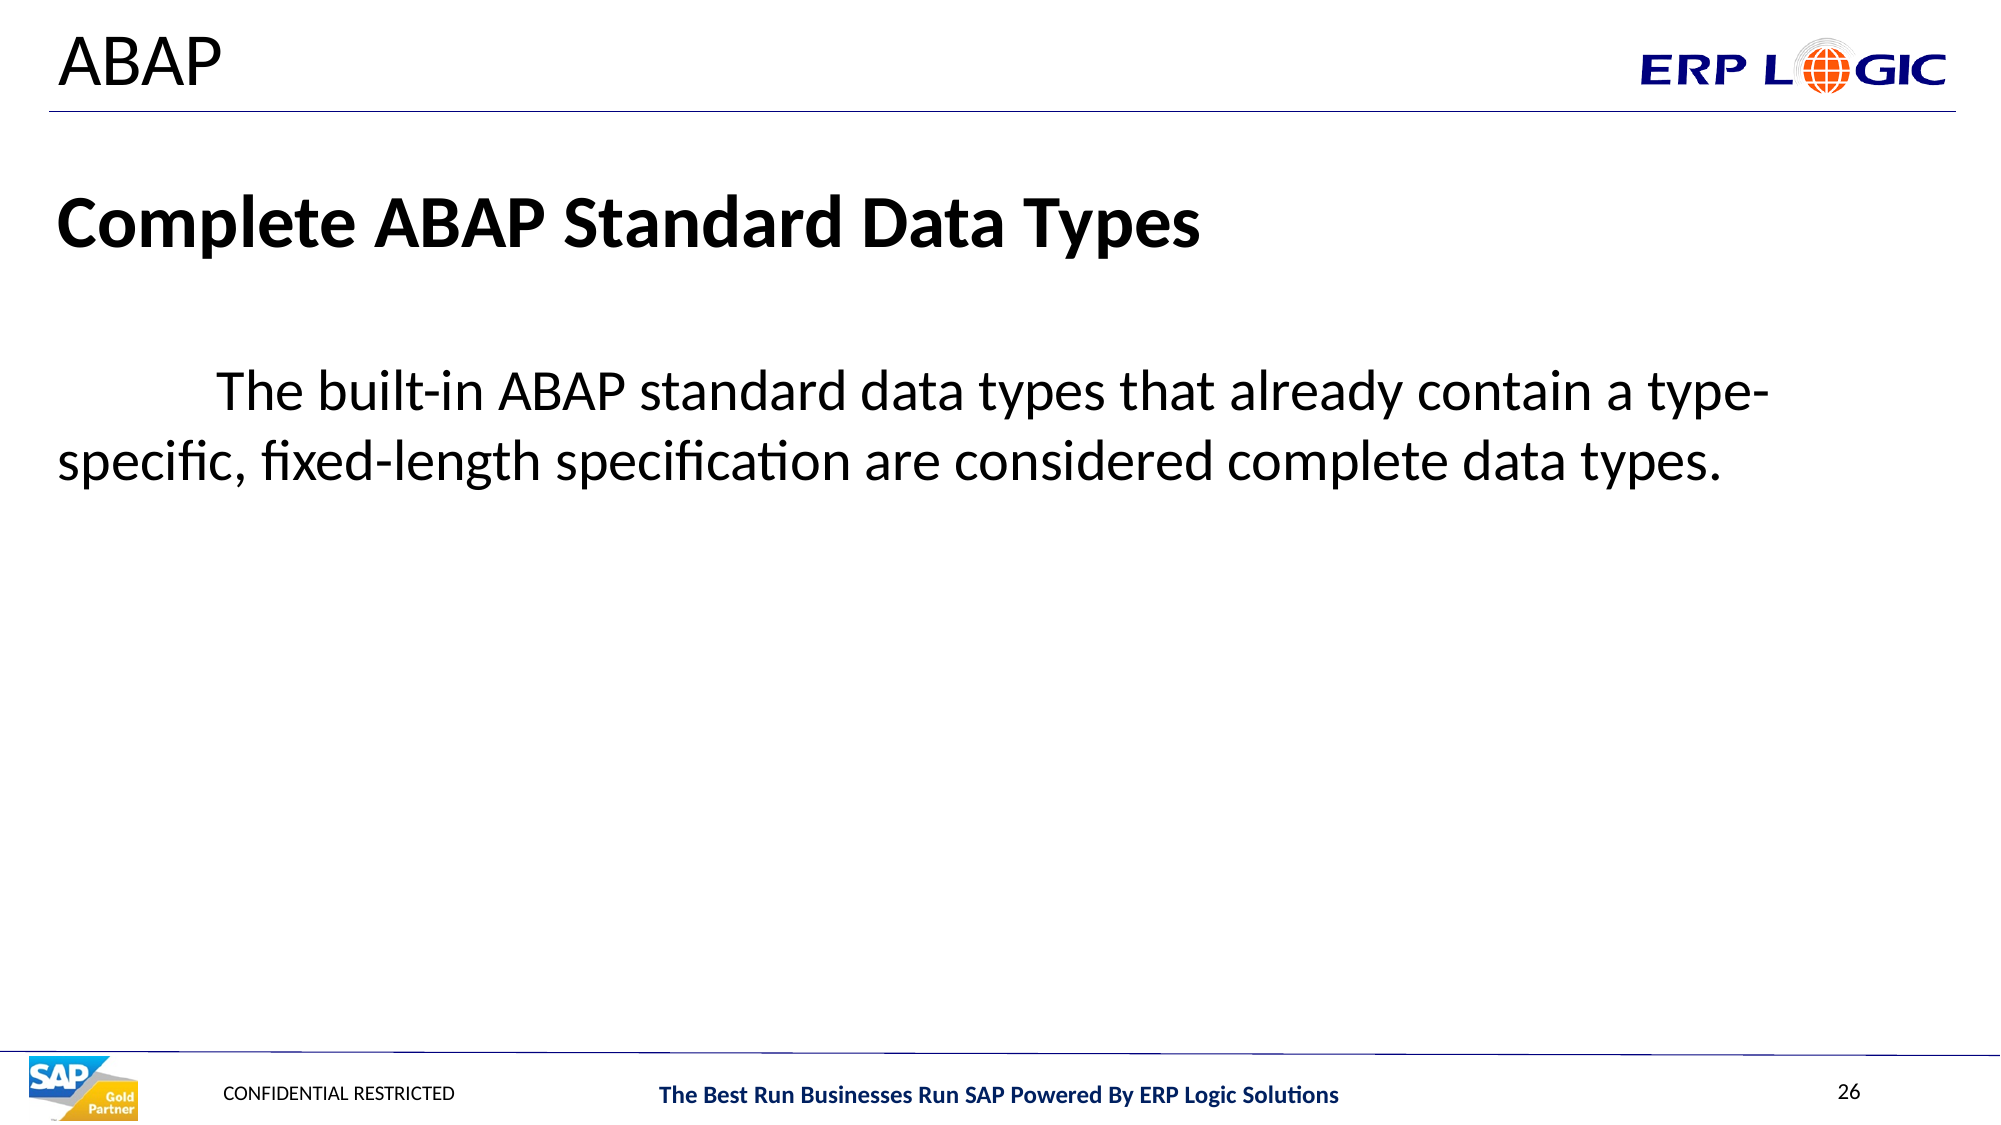

# ABAP
Complete ABAP Standard Data Types

            The built-in ABAP standard data types that already contain a type-specific, fixed-length specification are considered complete data types.